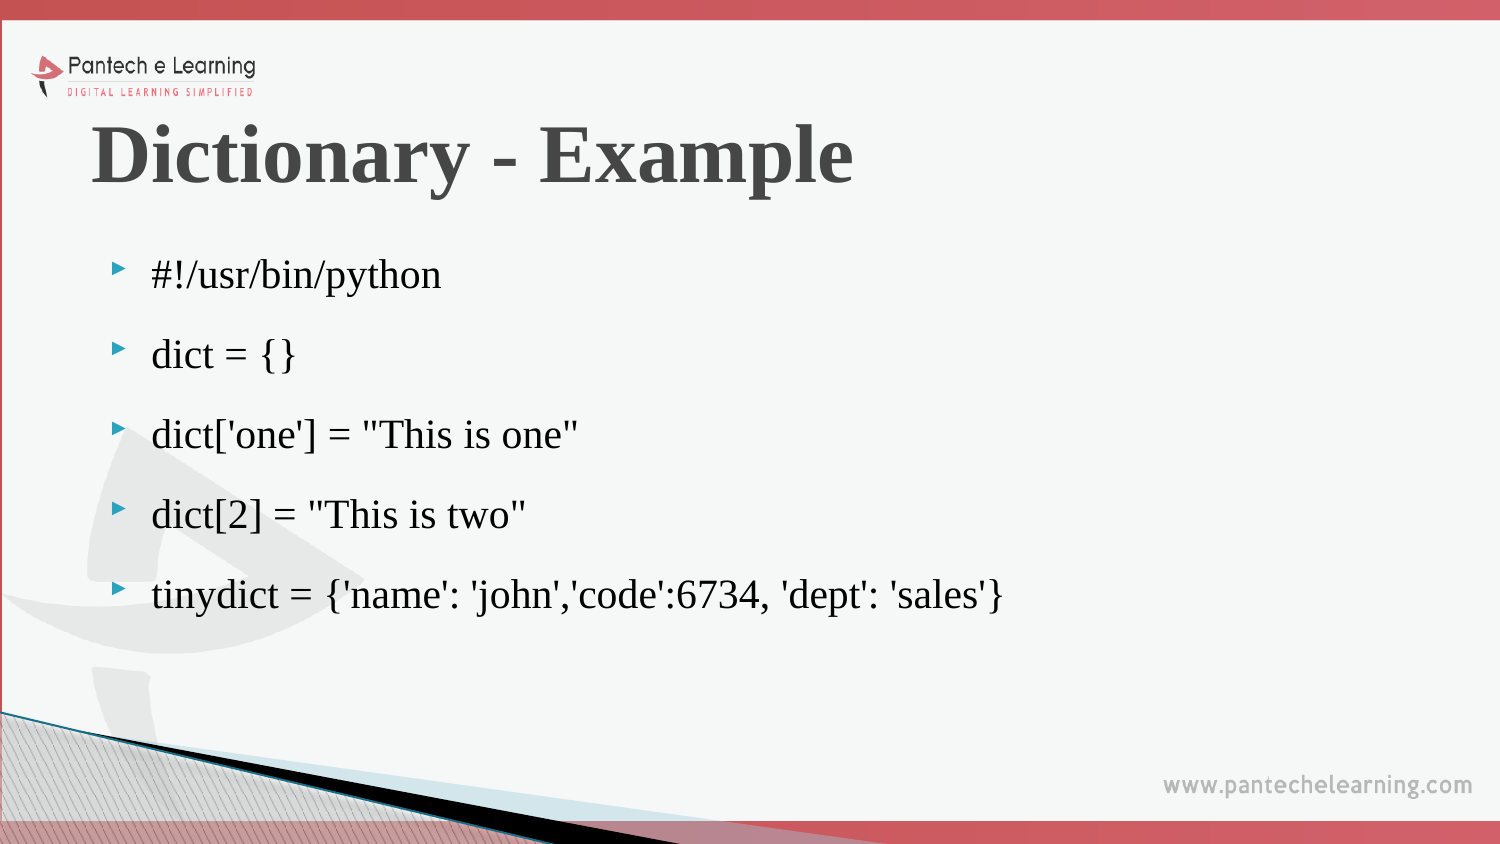

# Dictionary - Example
#!/usr/bin/python
dict = {}
dict['one'] = "This is one"
dict[2] = "This is two"
tinydict = {'name': 'john','code':6734, 'dept': 'sales'}